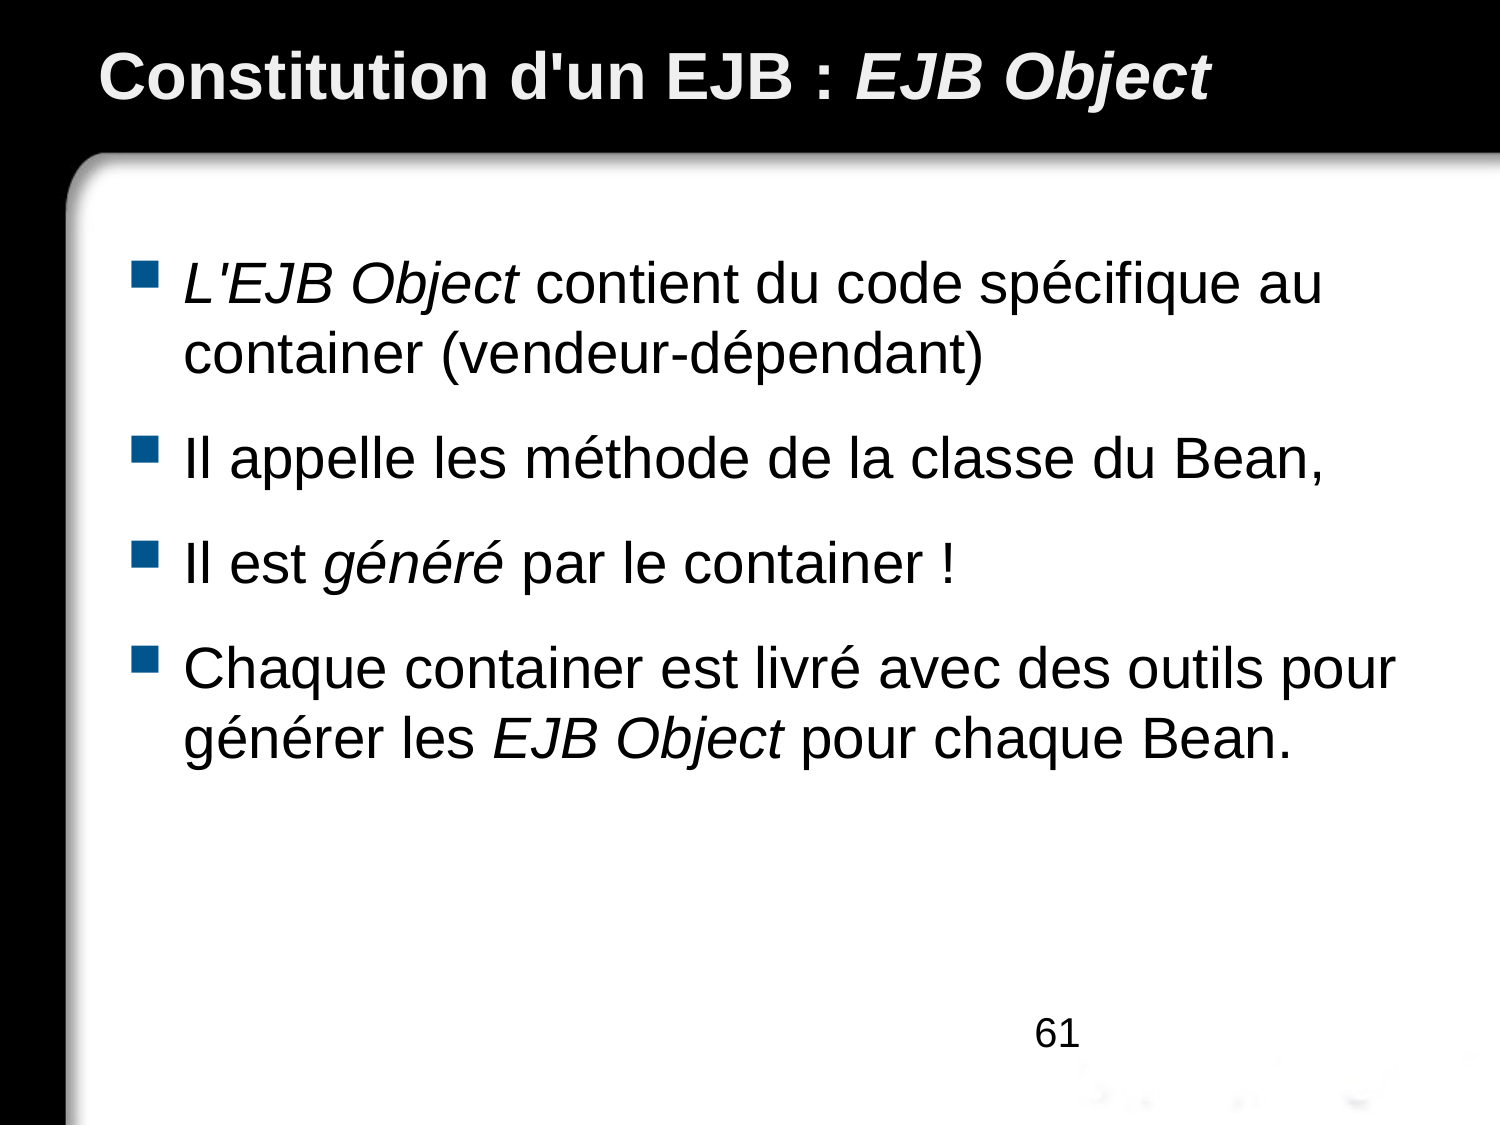

# Constitution d'un EJB : EJB Object
L'EJB Object contient du code spécifique au container (vendeur-dépendant)
Il appelle les méthode de la classe du Bean,
Il est généré par le container !
Chaque container est livré avec des outils pour générer les EJB Object pour chaque Bean.